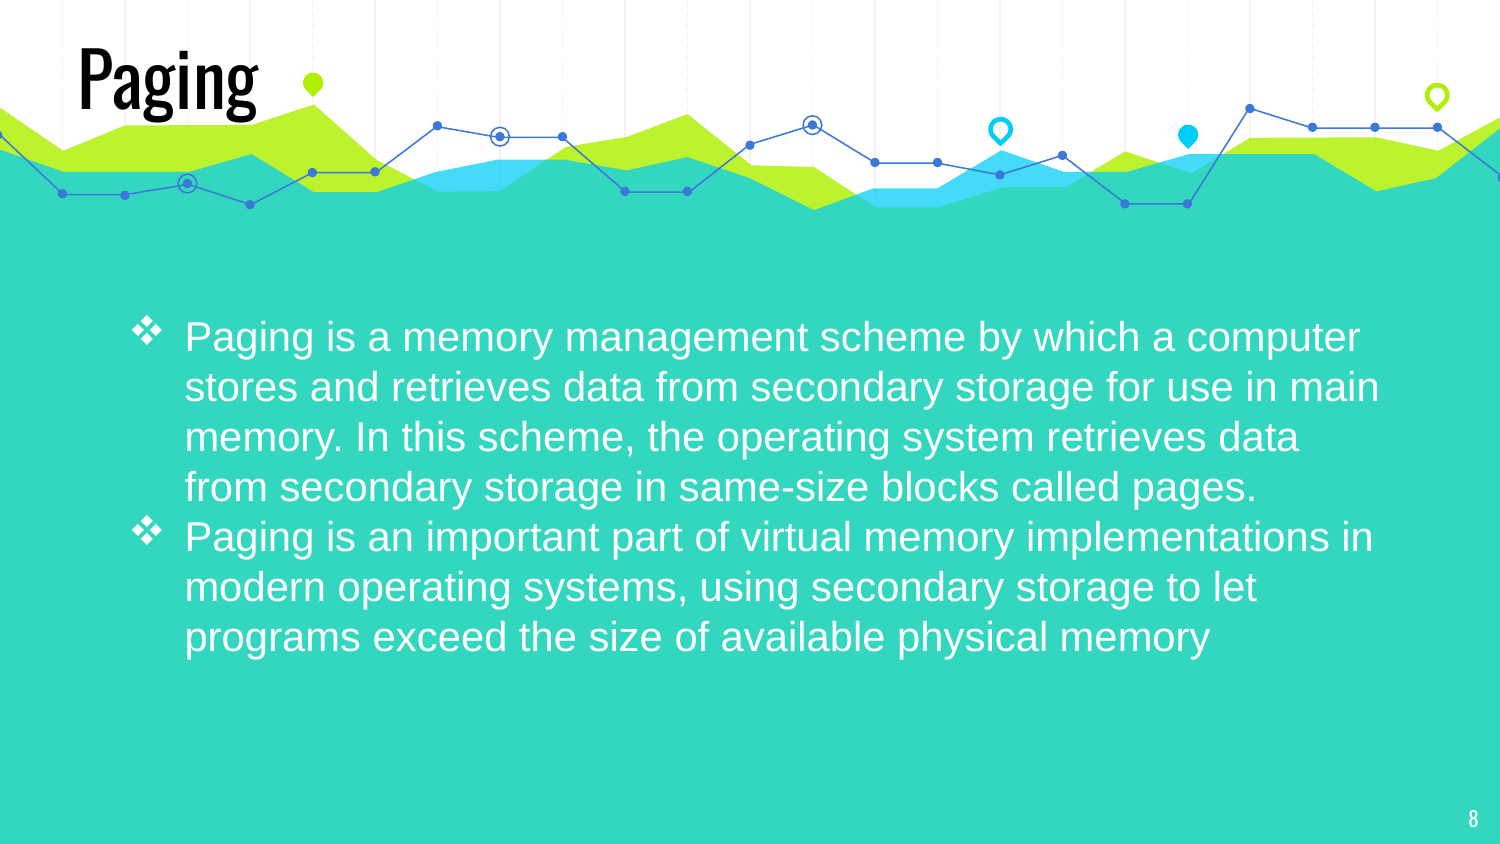

Paging
Paging is a memory management scheme by which a computer stores and retrieves data from secondary storage for use in main memory. In this scheme, the operating system retrieves data from secondary storage in same-size blocks called pages.
Paging is an important part of virtual memory implementations in modern operating systems, using secondary storage to let programs exceed the size of available physical memory
8